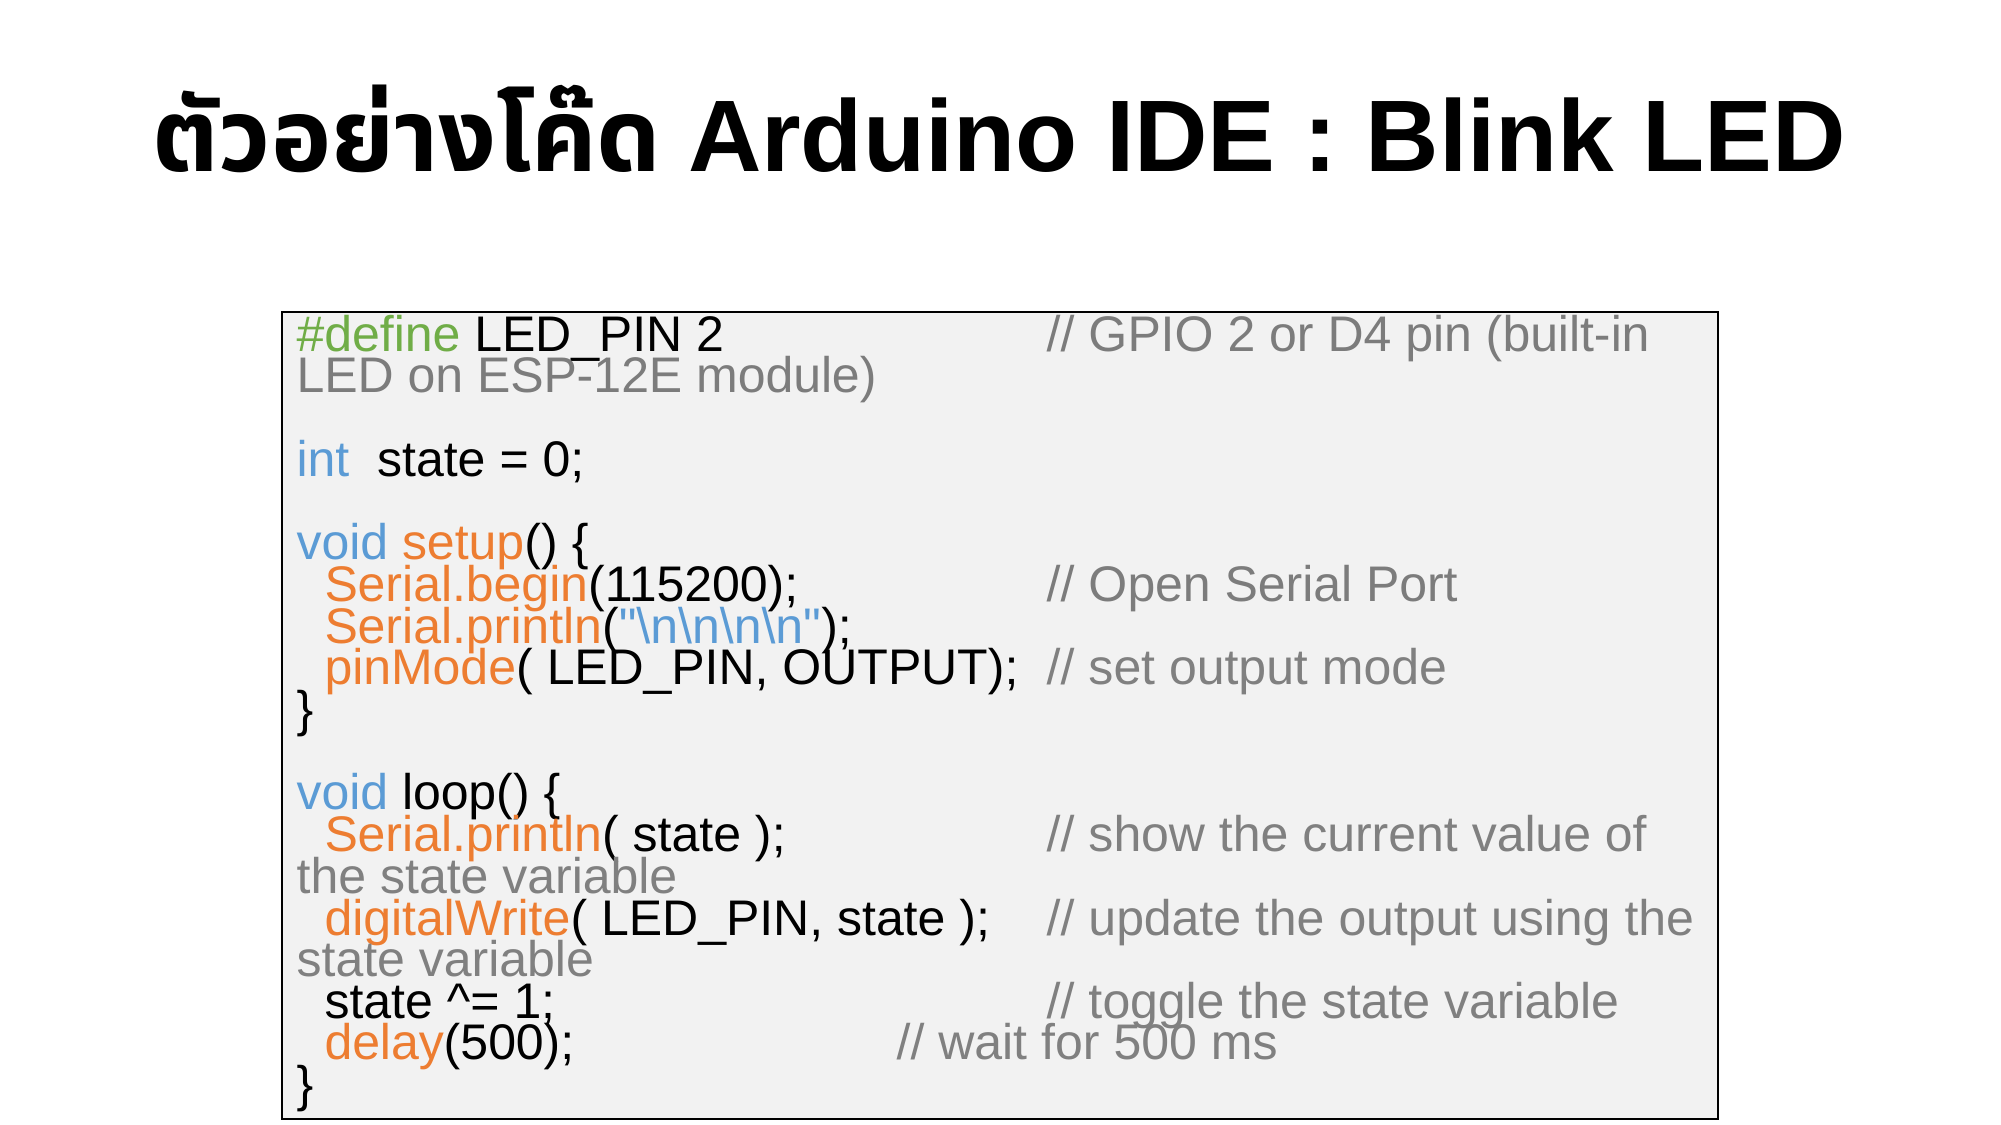

# ตัวอย่างโค๊ด Arduino IDE : Blink LED

#define LED_PIN 2			// GPIO 2 or D4 pin (built-in LED on ESP-12E module)

int  state = 0;

void setup() {
  Serial.begin(115200);		// Open Serial Port
  Serial.println("\n\n\n\n");
  pinMode( LED_PIN, OUTPUT);	// set output mode
}

void loop() {
  Serial.println( state );  		// show the current value of the state variable
  digitalWrite( LED_PIN, state ); 	// update the output using the state variable
  state ^= 1;   			// toggle the state variable
  delay(500); 			// wait for 500 ms
}